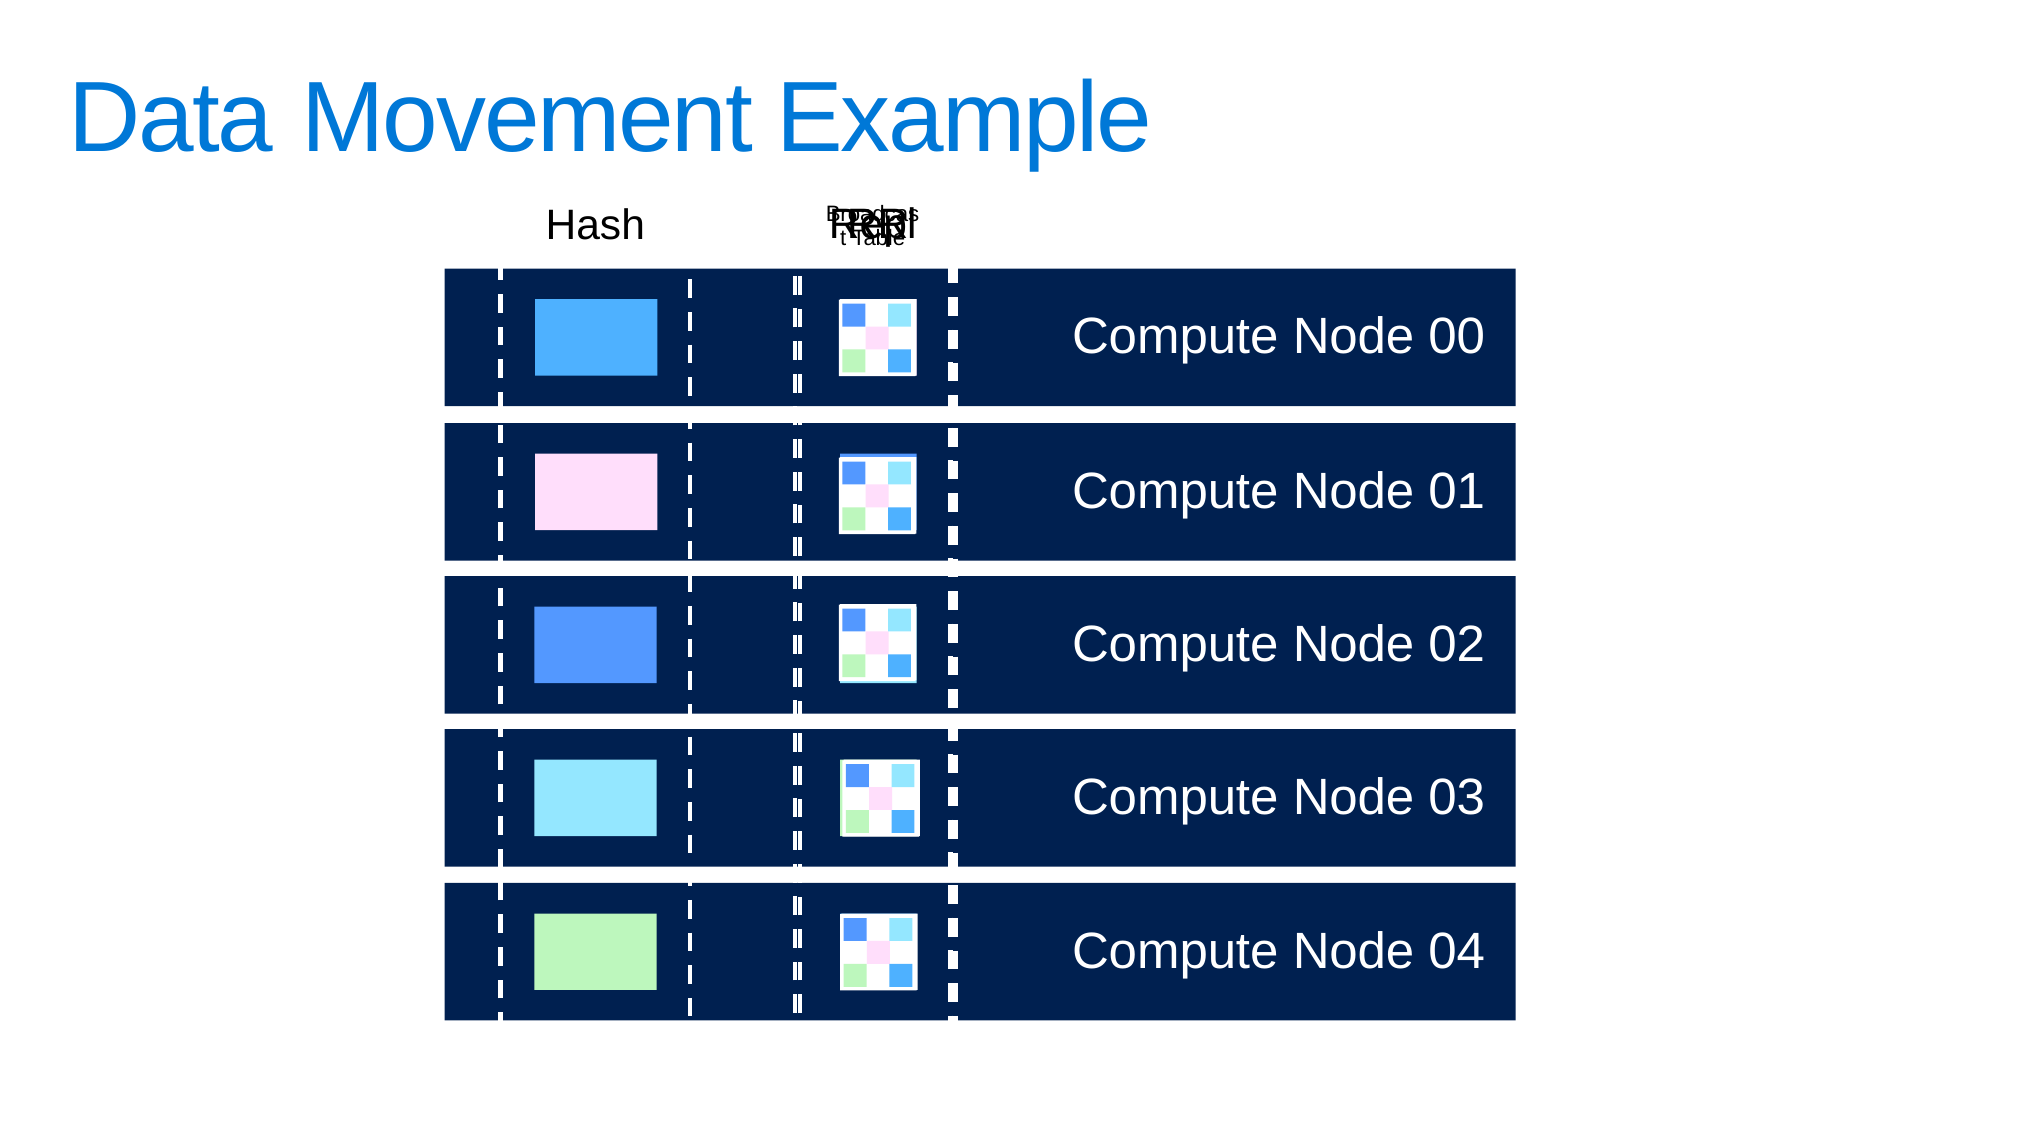

# Data Movement Example
Broadcast Table
Repl
RR
Hash
Compute Node 00

Compute Node 01

Compute Node 02

Compute Node 03

Compute Node 04